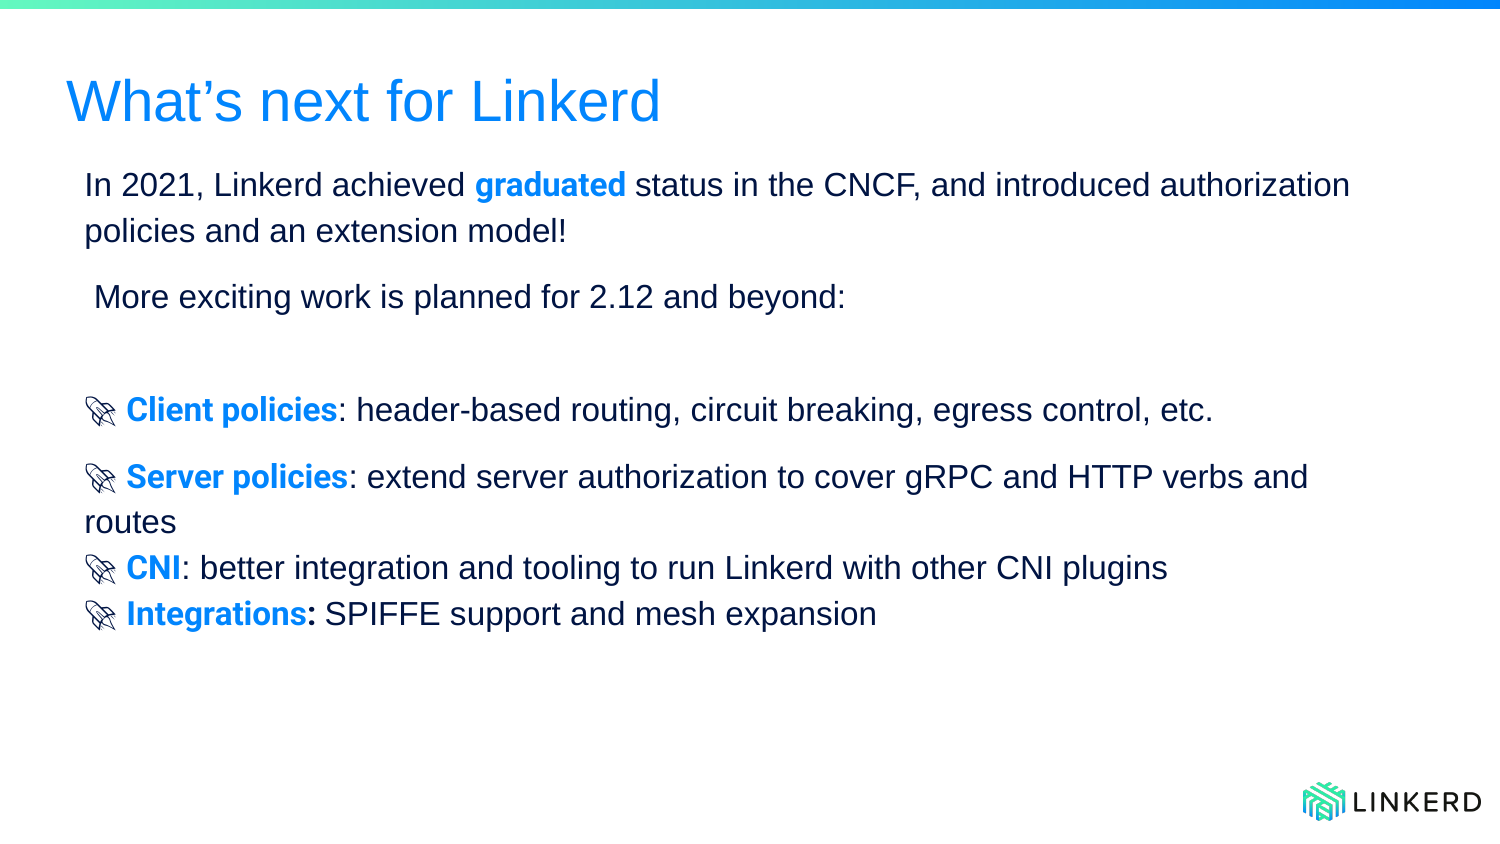

# What’s next for Linkerd
In 2021, Linkerd achieved graduated status in the CNCF, and introduced authorization policies and an extension model!
 More exciting work is planned for 2.12 and beyond:
🚀 Client policies: header-based routing, circuit breaking, egress control, etc.
🚀 Server policies: extend server authorization to cover gRPC and HTTP verbs and routes
🚀 CNI: better integration and tooling to run Linkerd with other CNI plugins
🚀 Integrations: SPIFFE support and mesh expansion